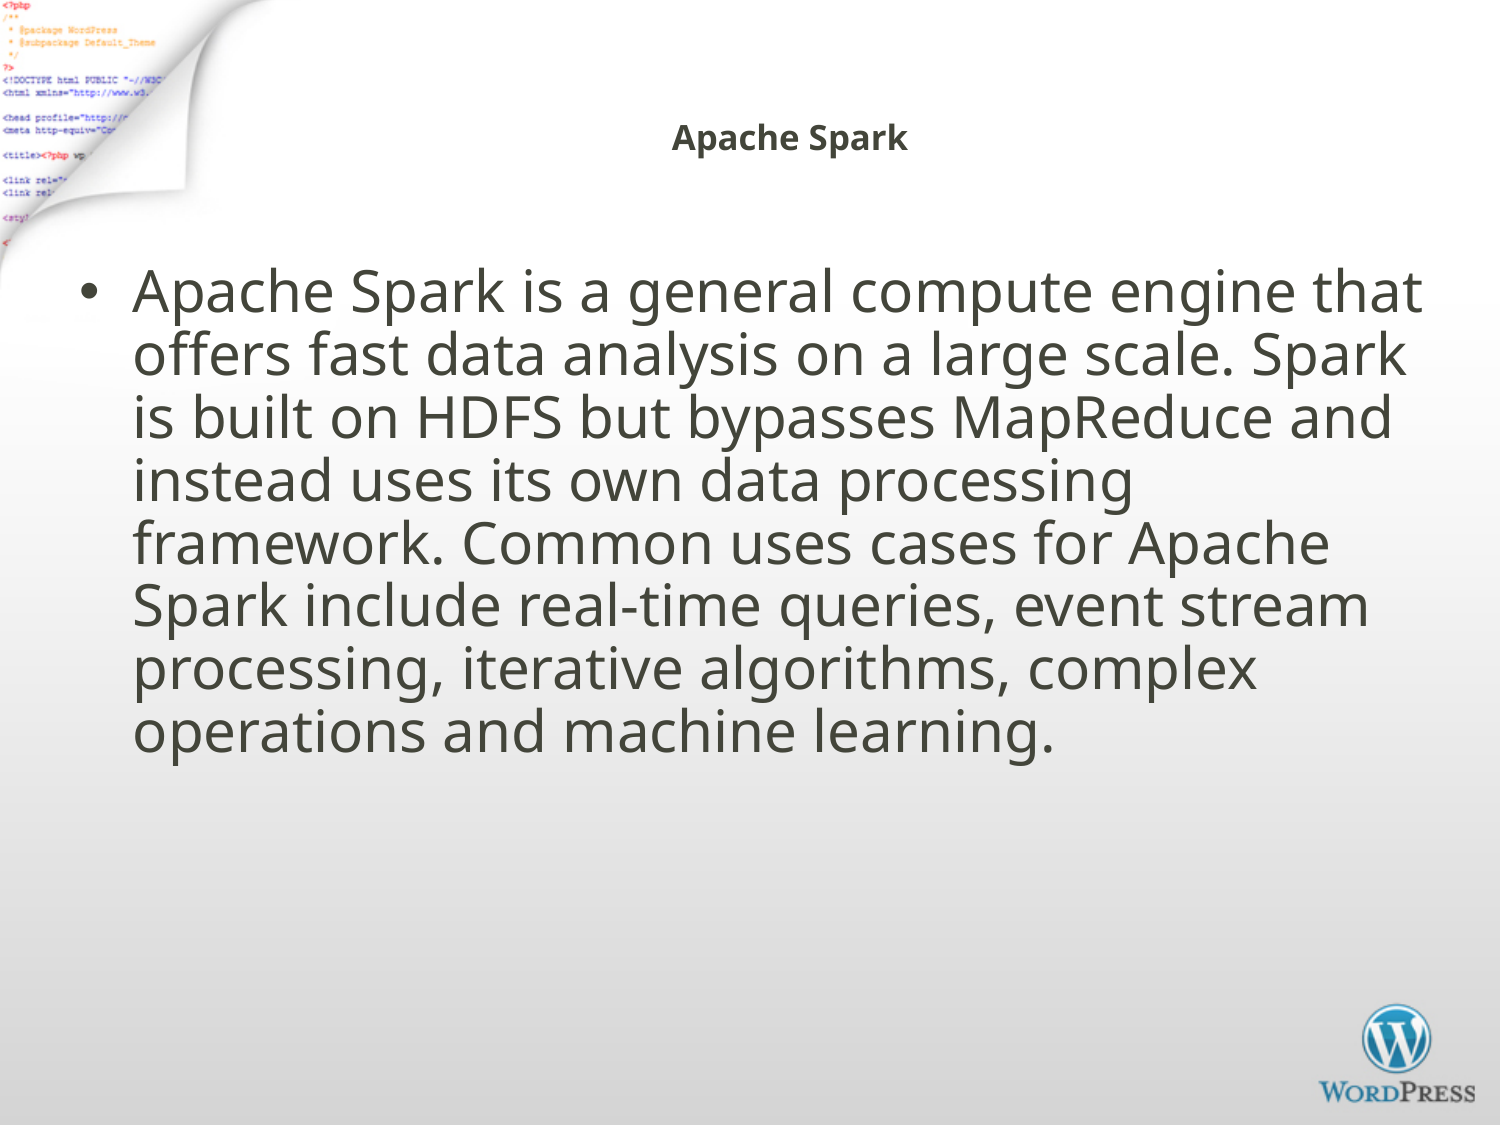

# Apache Spark
Apache Spark is a general compute engine that offers fast data analysis on a large scale. Spark is built on HDFS but bypasses MapReduce and instead uses its own data processing framework. Common uses cases for Apache Spark include real-time queries, event stream processing, iterative algorithms, complex operations and machine learning.